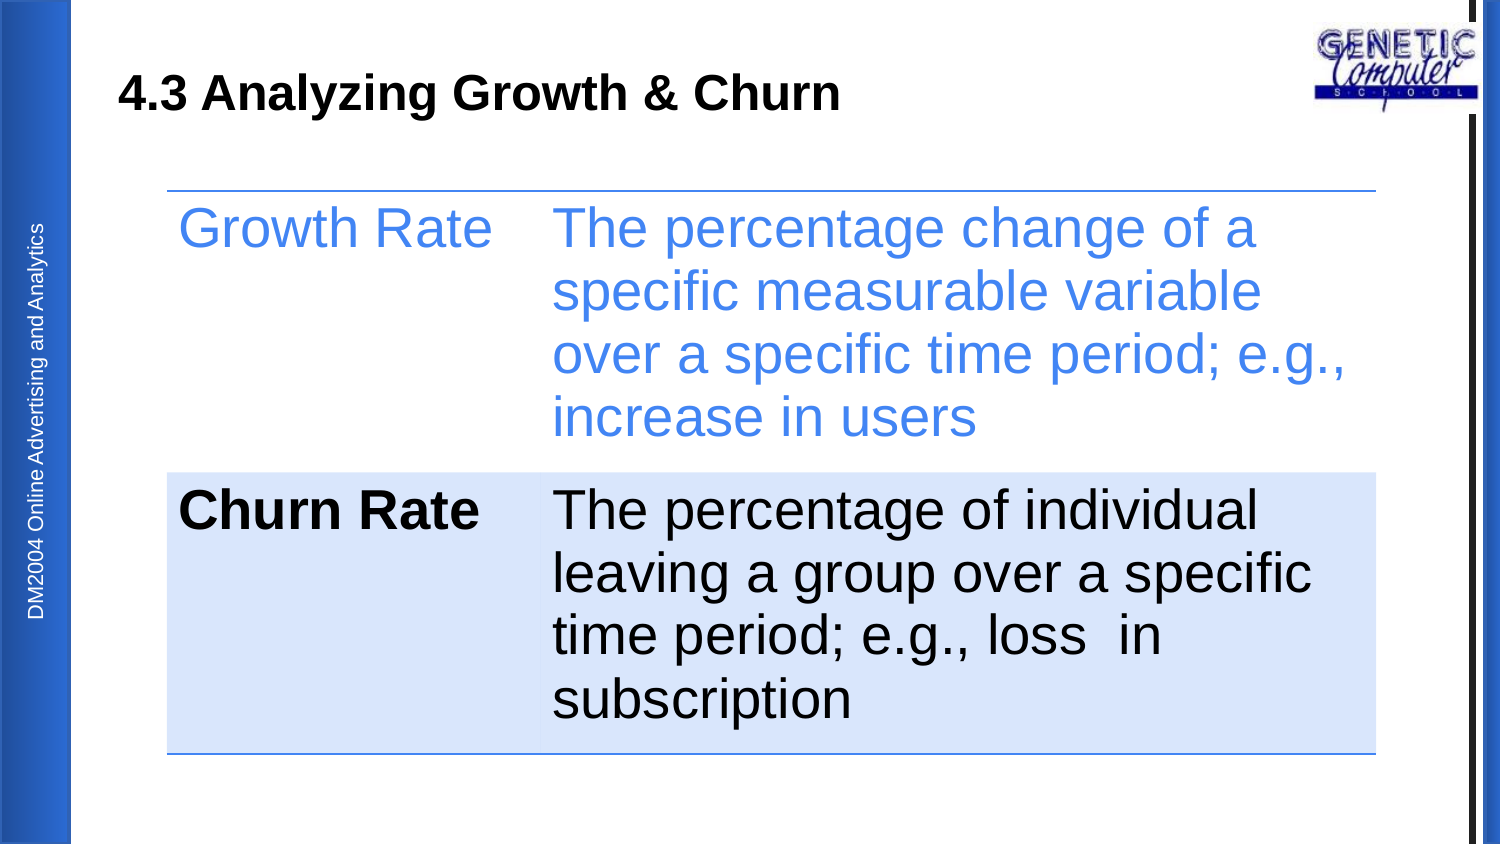

# 4.3 Analyzing Growth & Churn
| Growth Rate | The percentage change of a specific measurable variable over a specific time period; e.g., increase in users |
| --- | --- |
| Churn Rate | The percentage of individual leaving a group over a specific time period; e.g., loss in subscription |